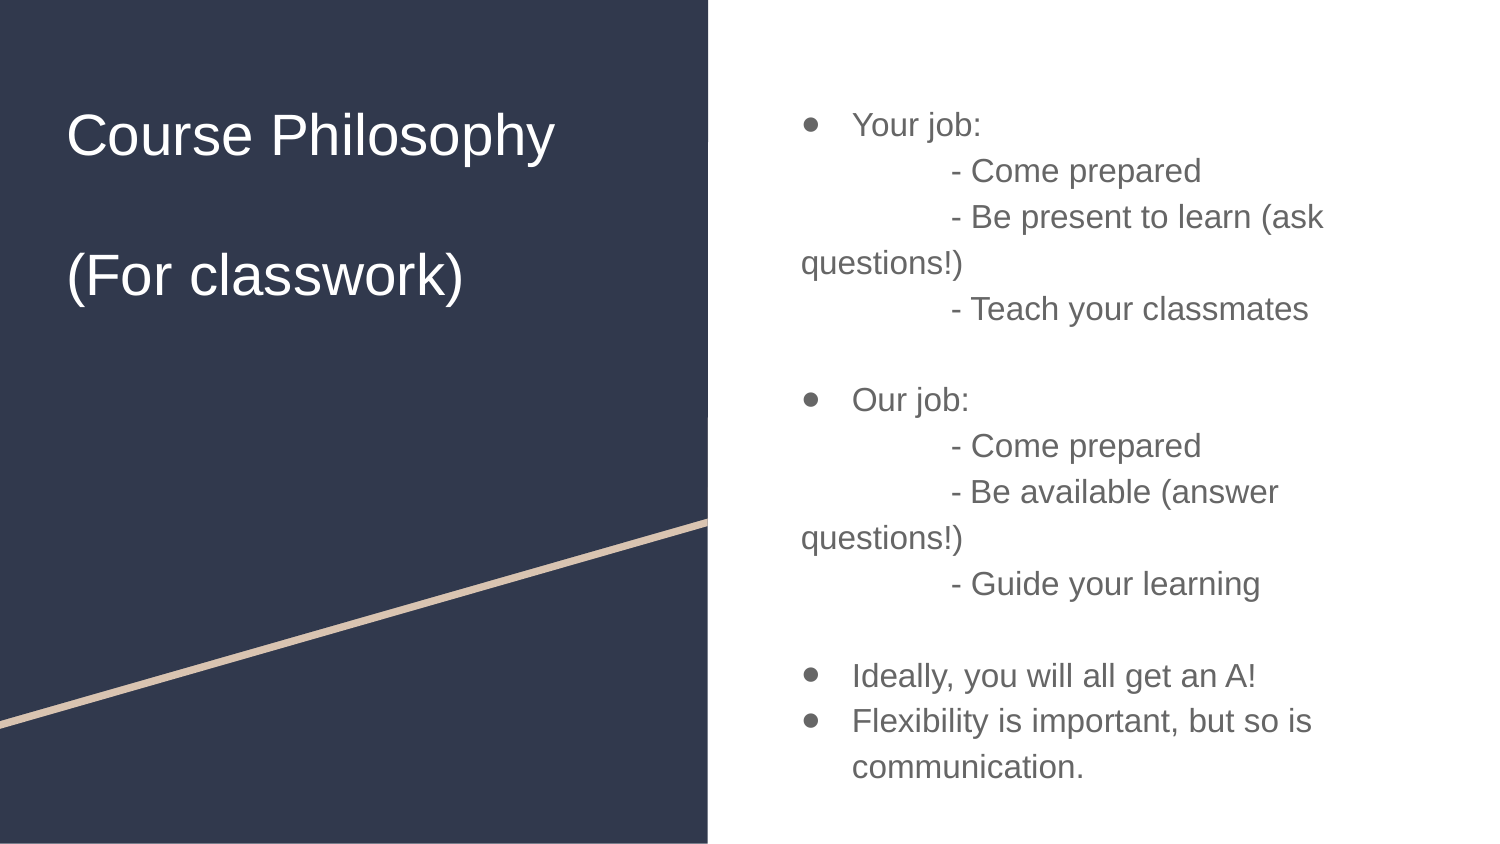

# Course Philosophy (For classwork)
Your job:
	- Come prepared
	- Be present to learn (ask questions!)
	- Teach your classmates

Our job:
	- Come prepared
	- Be available (answer questions!)
	- Guide your learning

Ideally, you will all get an A!
Flexibility is important, but so is communication.